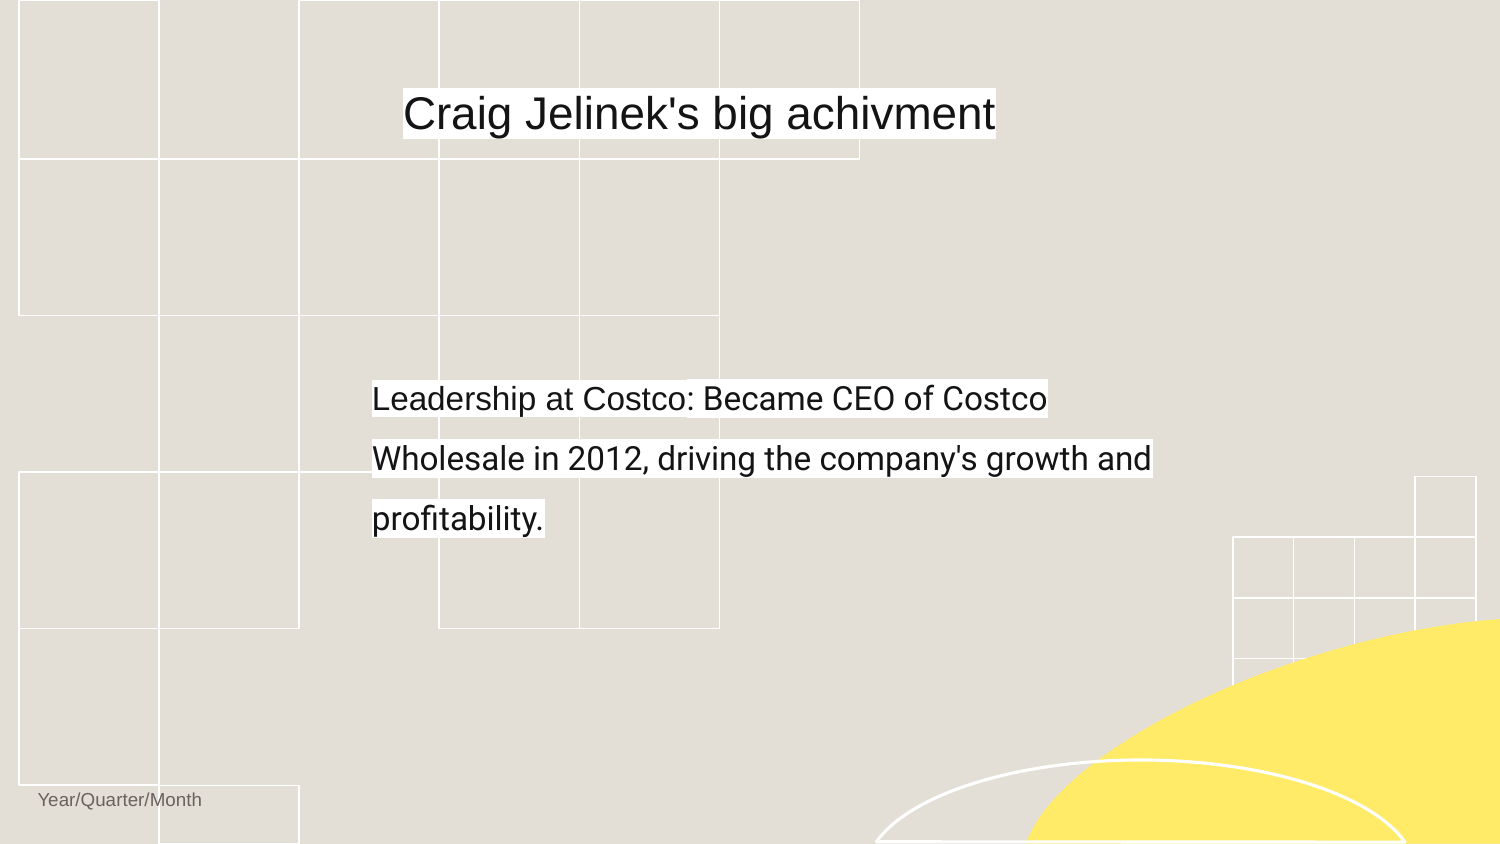

#
Craig Jelinek's big achivment
Leadership at Costco: Became CEO of Costco Wholesale in 2012, driving the company's growth and profitability.

Year/Quarter/Month